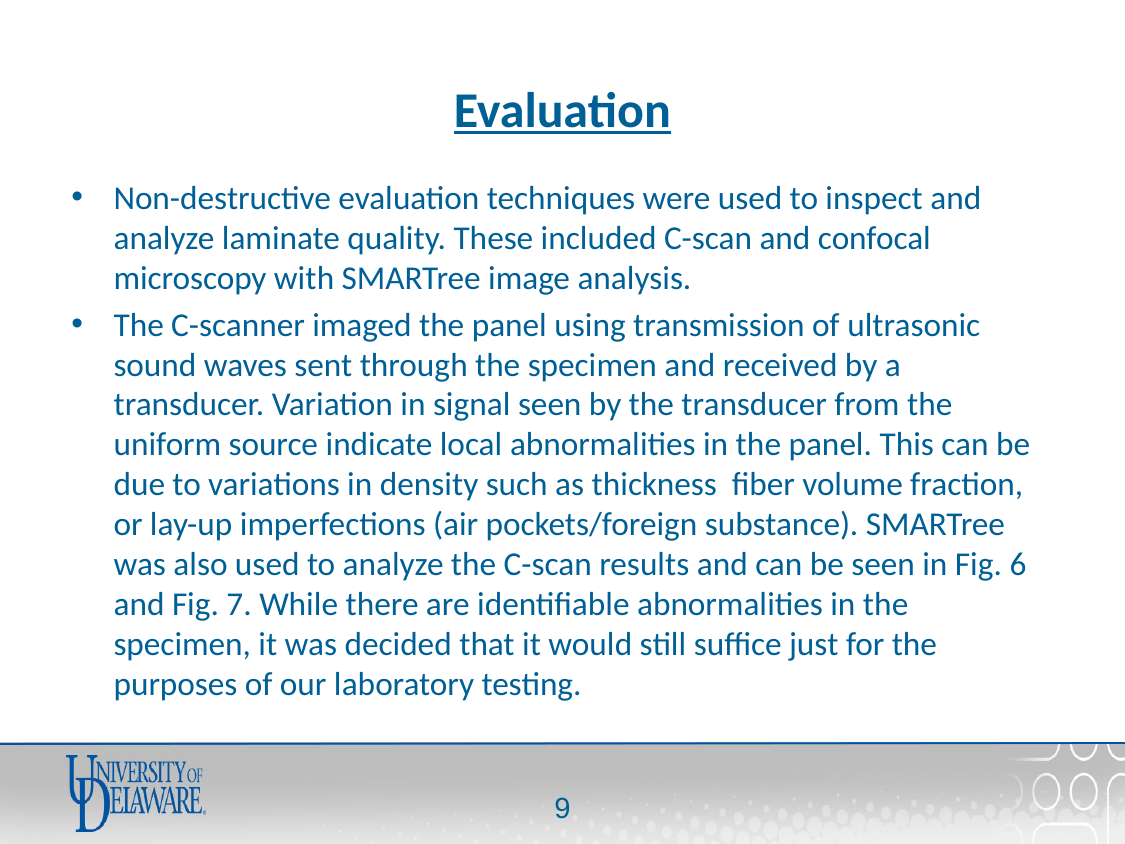

# Evaluation
Non-destructive evaluation techniques were used to inspect and analyze laminate quality. These included C-scan and confocal microscopy with SMARTree image analysis.
The C-scanner imaged the panel using transmission of ultrasonic sound waves sent through the specimen and received by a transducer. Variation in signal seen by the transducer from the uniform source indicate local abnormalities in the panel. This can be due to variations in density such as thickness  fiber volume fraction, or lay-up imperfections (air pockets/foreign substance). SMARTree was also used to analyze the C-scan results and can be seen in Fig. 6 and Fig. 7. While there are identifiable abnormalities in the specimen, it was decided that it would still suffice just for the purposes of our laboratory testing.

9